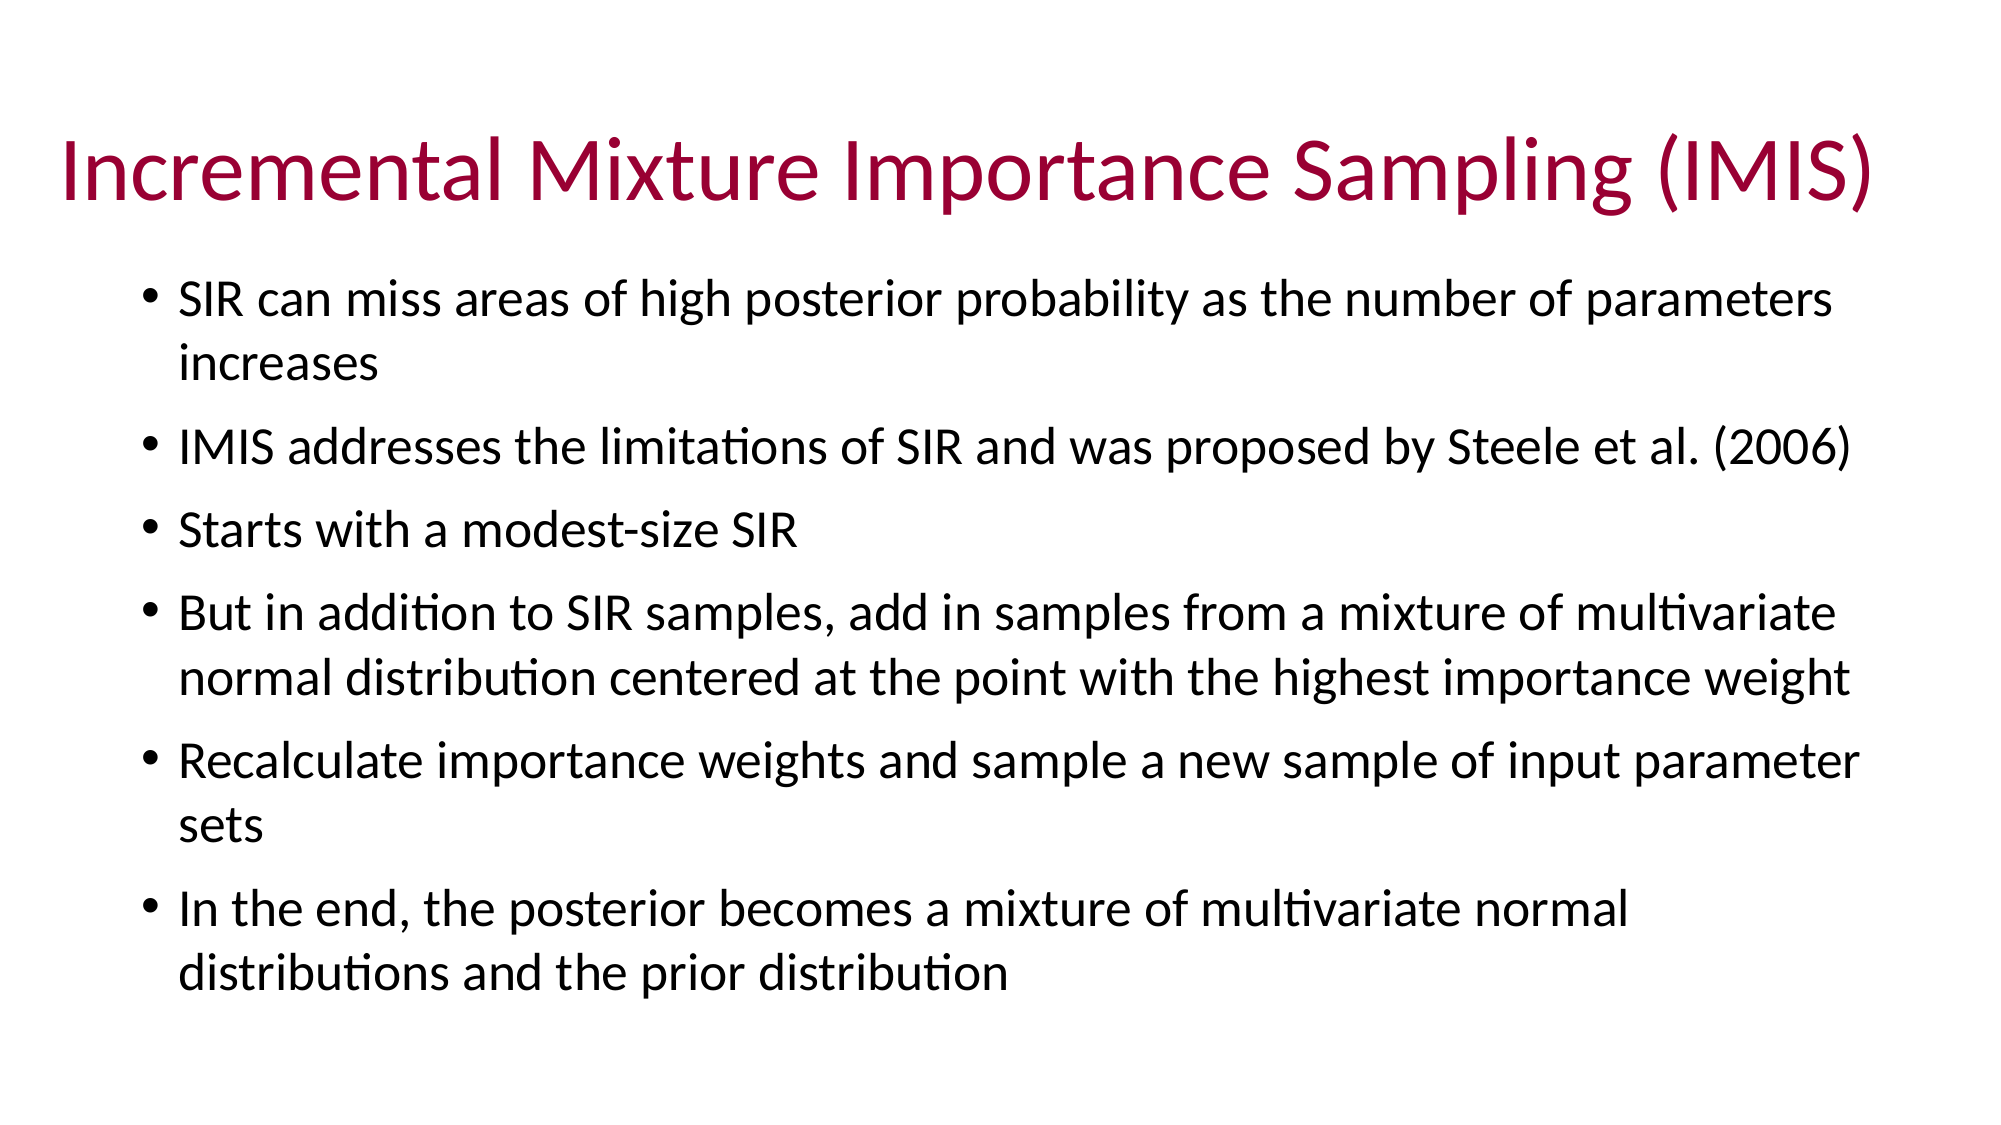

# Incremental Mixture Importance Sampling (IMIS)
SIR can miss areas of high posterior probability as the number of parameters increases
IMIS addresses the limitations of SIR and was proposed by Steele et al. (2006)
Starts with a modest-size SIR
But in addition to SIR samples, add in samples from a mixture of multivariate normal distribution centered at the point with the highest importance weight
Recalculate importance weights and sample a new sample of input parameter sets
In the end, the posterior becomes a mixture of multivariate normal distributions and the prior distribution